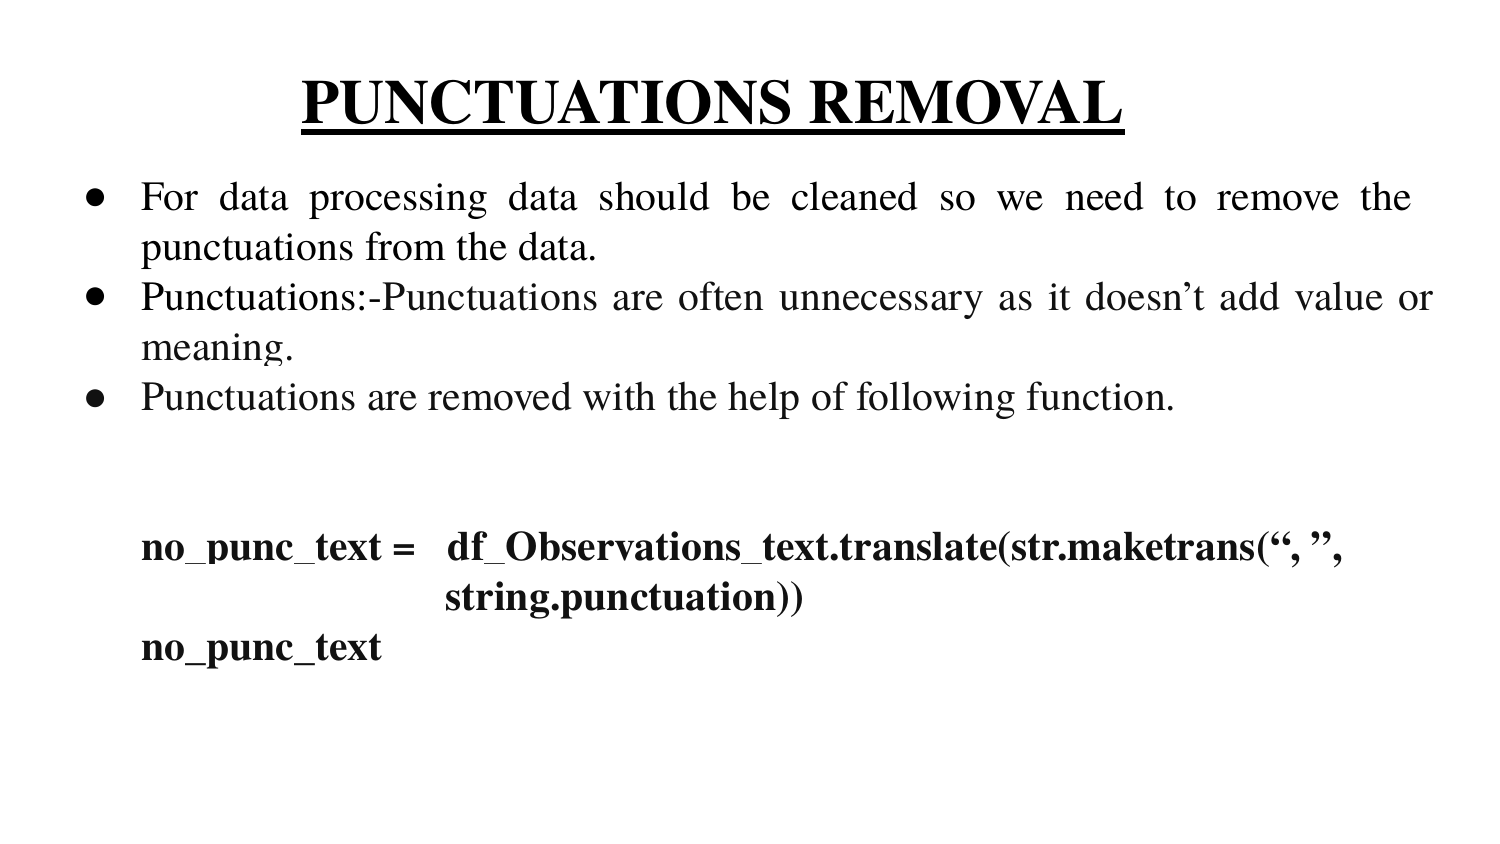

PUNCTUATIONS REMOVAL
# For data processing data should be cleaned so we need to remove the  punctuations from the data.
Punctuations:-Punctuations are often unnecessary as it doesn’t add value or meaning.
Punctuations are removed with the help of following function.

no_punc_text =   df_Observations_text.translate(str.maketrans(“, ”,
                             string.punctuation))
no_punc_text